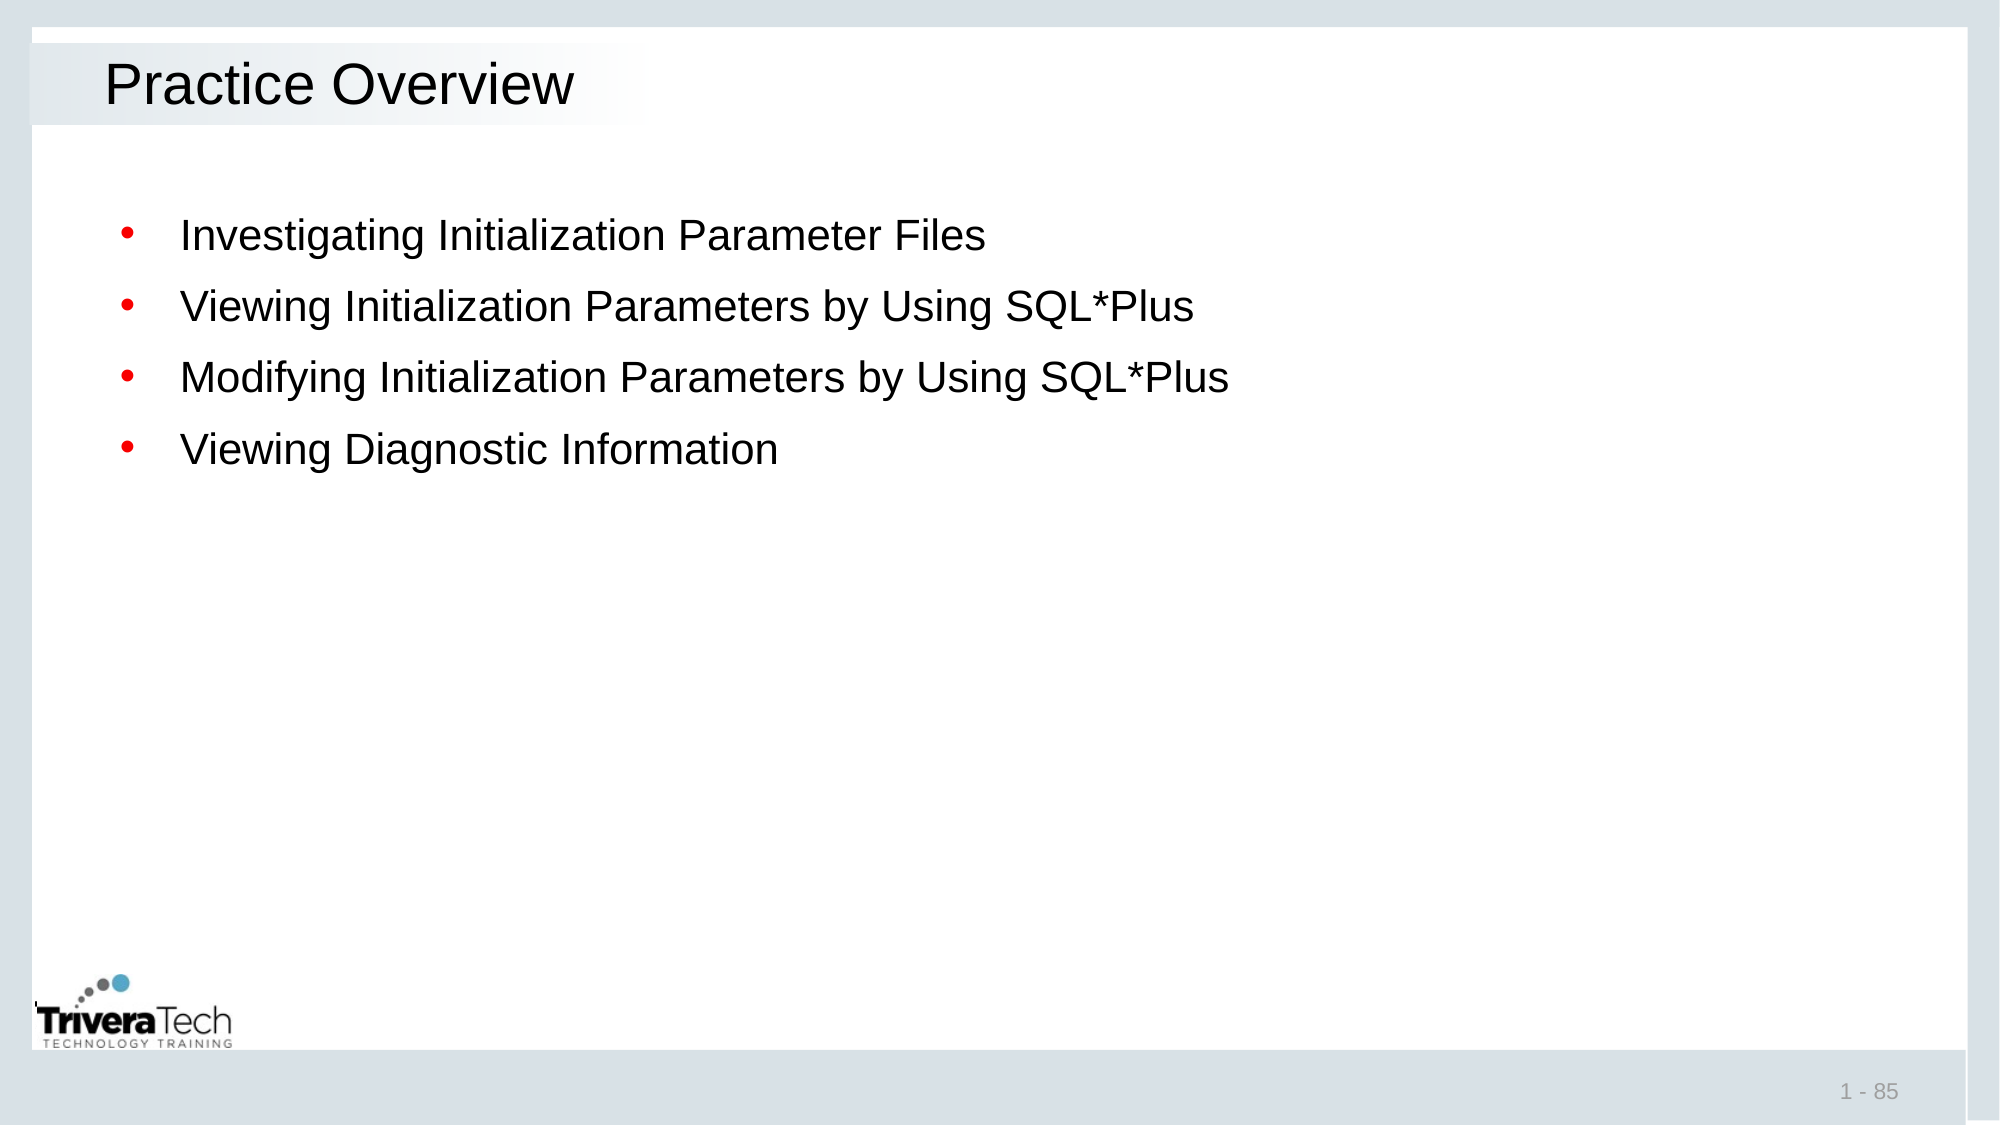

# Practice Overview
Investigating Initialization Parameter Files
Viewing Initialization Parameters by Using SQL*Plus
Modifying Initialization Parameters by Using SQL*Plus
Viewing Diagnostic Information